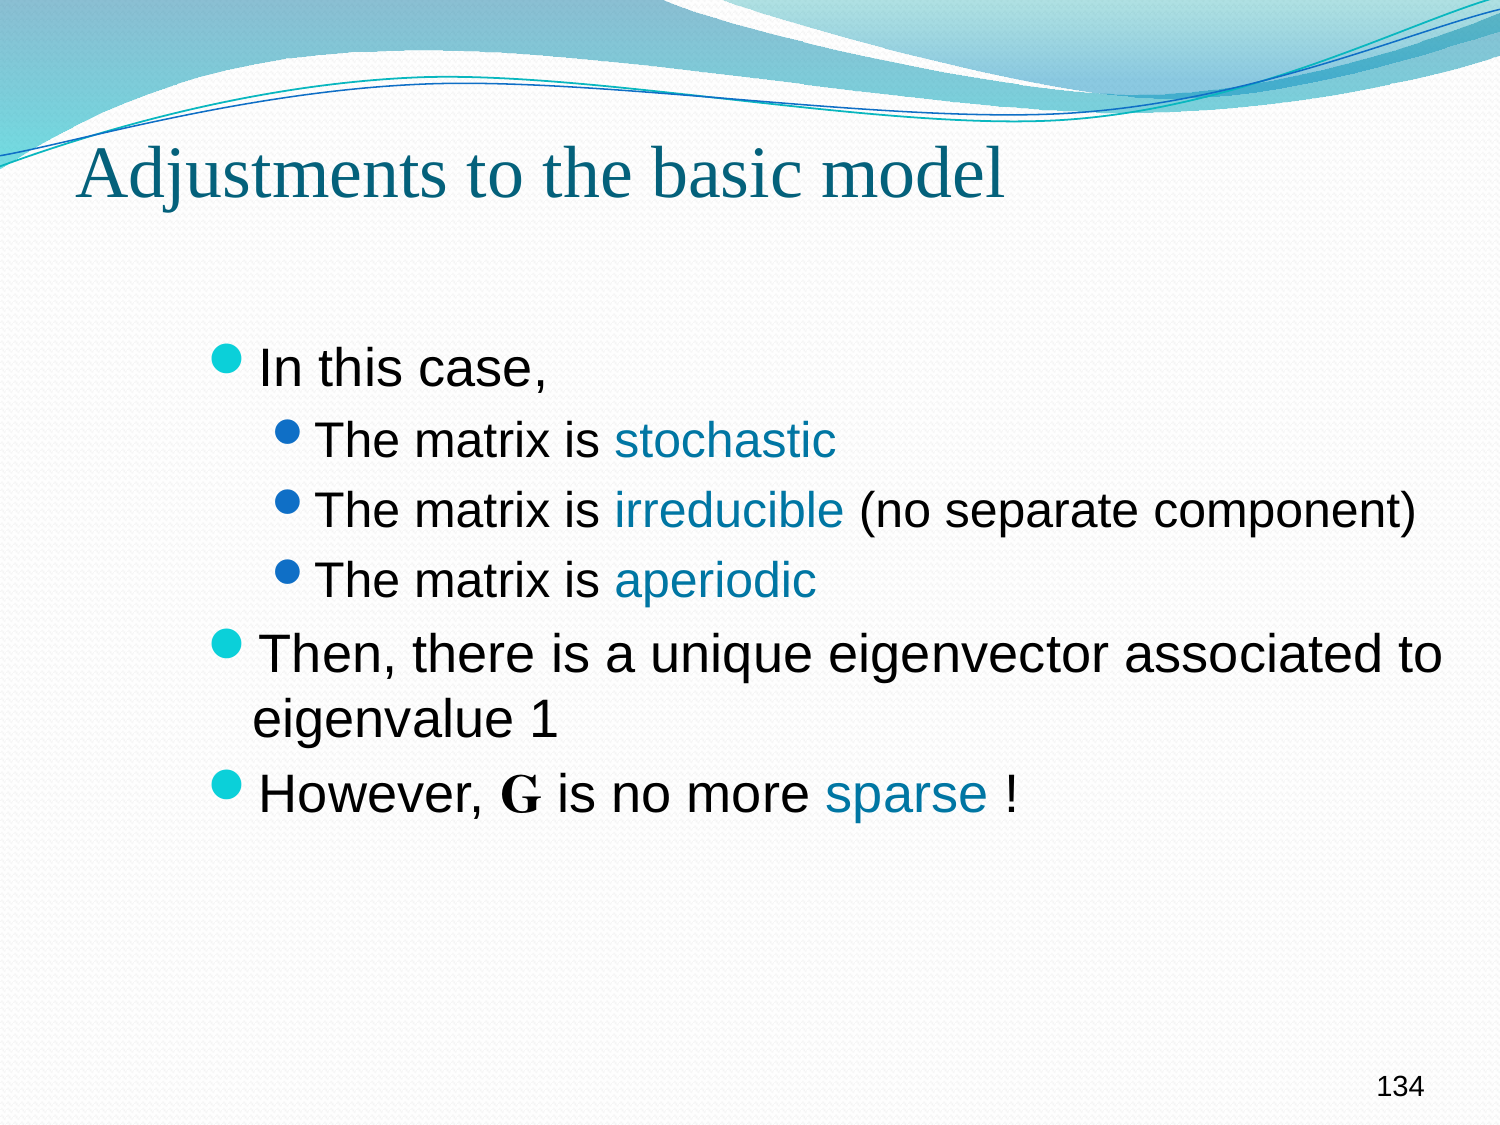

# Adjustments to the basic model
In this case,
The matrix is stochastic
The matrix is irreducible (no separate component)
The matrix is aperiodic
Then, there is a unique eigenvector associated to eigenvalue 1
However, G is no more sparse !
134